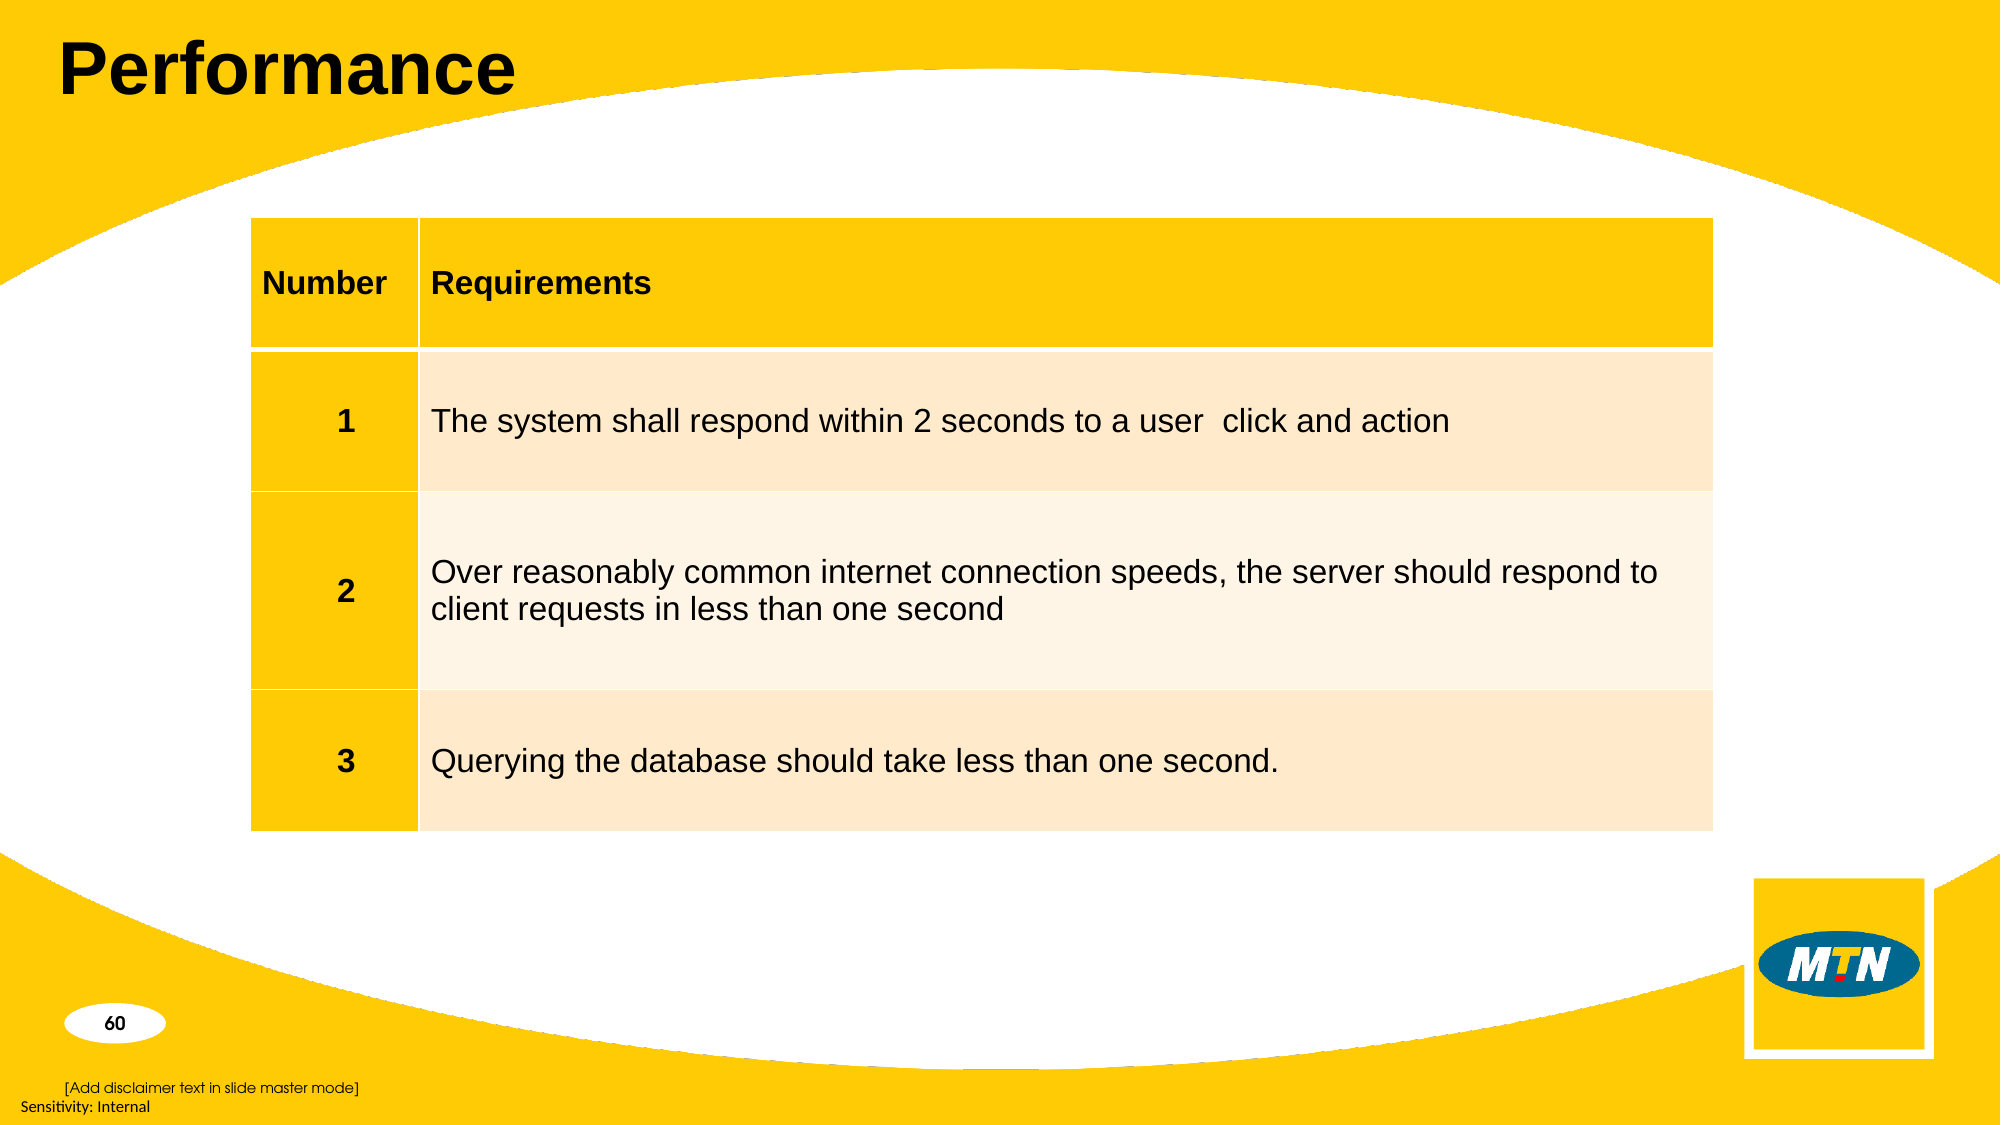

Performance
| Number | Requirements |
| --- | --- |
| 1 | The system shall respond within 2 seconds to a user click and action |
| 2 | Over reasonably common internet connection speeds, the server should respond to client requests in less than one second |
| 3 | Querying the database should take less than one second. |